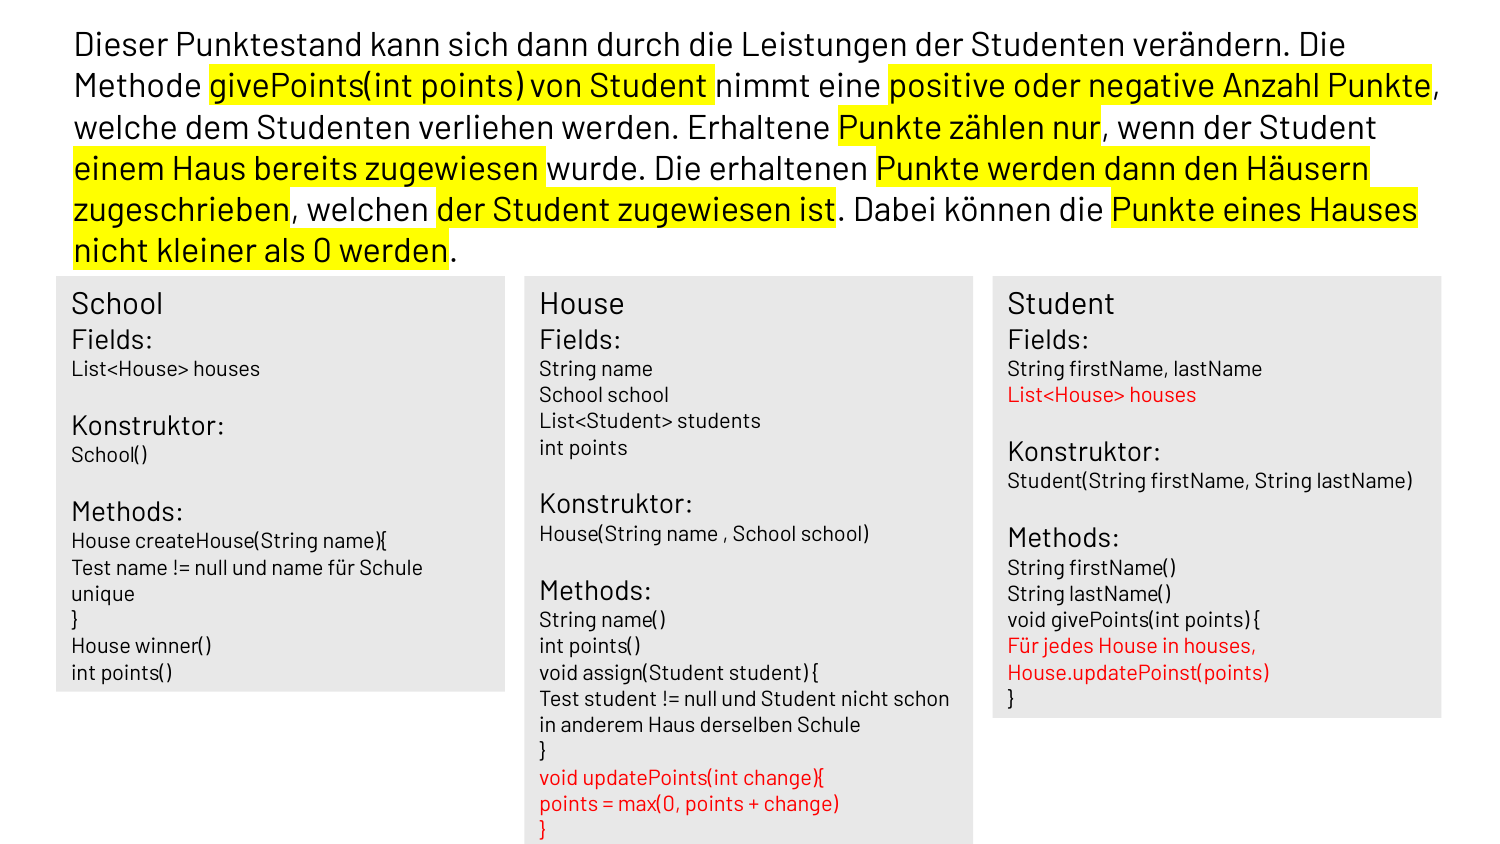

Dieser Punktestand kann sich dann durch die Leistungen der Studenten verändern. Die Methode givePoints(int points) von Student nimmt eine positive oder negative Anzahl Punkte, welche dem Studenten verliehen werden. Erhaltene Punkte zählen nur, wenn der Student einem Haus bereits zugewiesen wurde. Die erhaltenen Punkte werden dann den Häusern zugeschrieben, welchen der Student zugewiesen ist. Dabei können die Punkte eines Hauses nicht kleiner als 0 werden.
House
Fields:
String name
School school
List<Student> students
int points

Konstruktor:
House(String name , School school)

Methods:
String name()
int points()
void assign(Student student) {
Test student != null und Student nicht schon in anderem Haus derselben Schule
}
void updatePoints(int change){
points = max(0, points + change)
}
Student
Fields:
String firstName, lastName
List<House> houses

Konstruktor:
Student(String firstName, String lastName)

Methods:
String firstName()
String lastName()
void givePoints(int points) {
Für jedes House in houses, House.updatePoinst(points)
}
School
Fields:
List<House> houses

Konstruktor:
School()

Methods:
House createHouse(String name){
Test name != null und name für Schule unique
}
House winner()
int points()